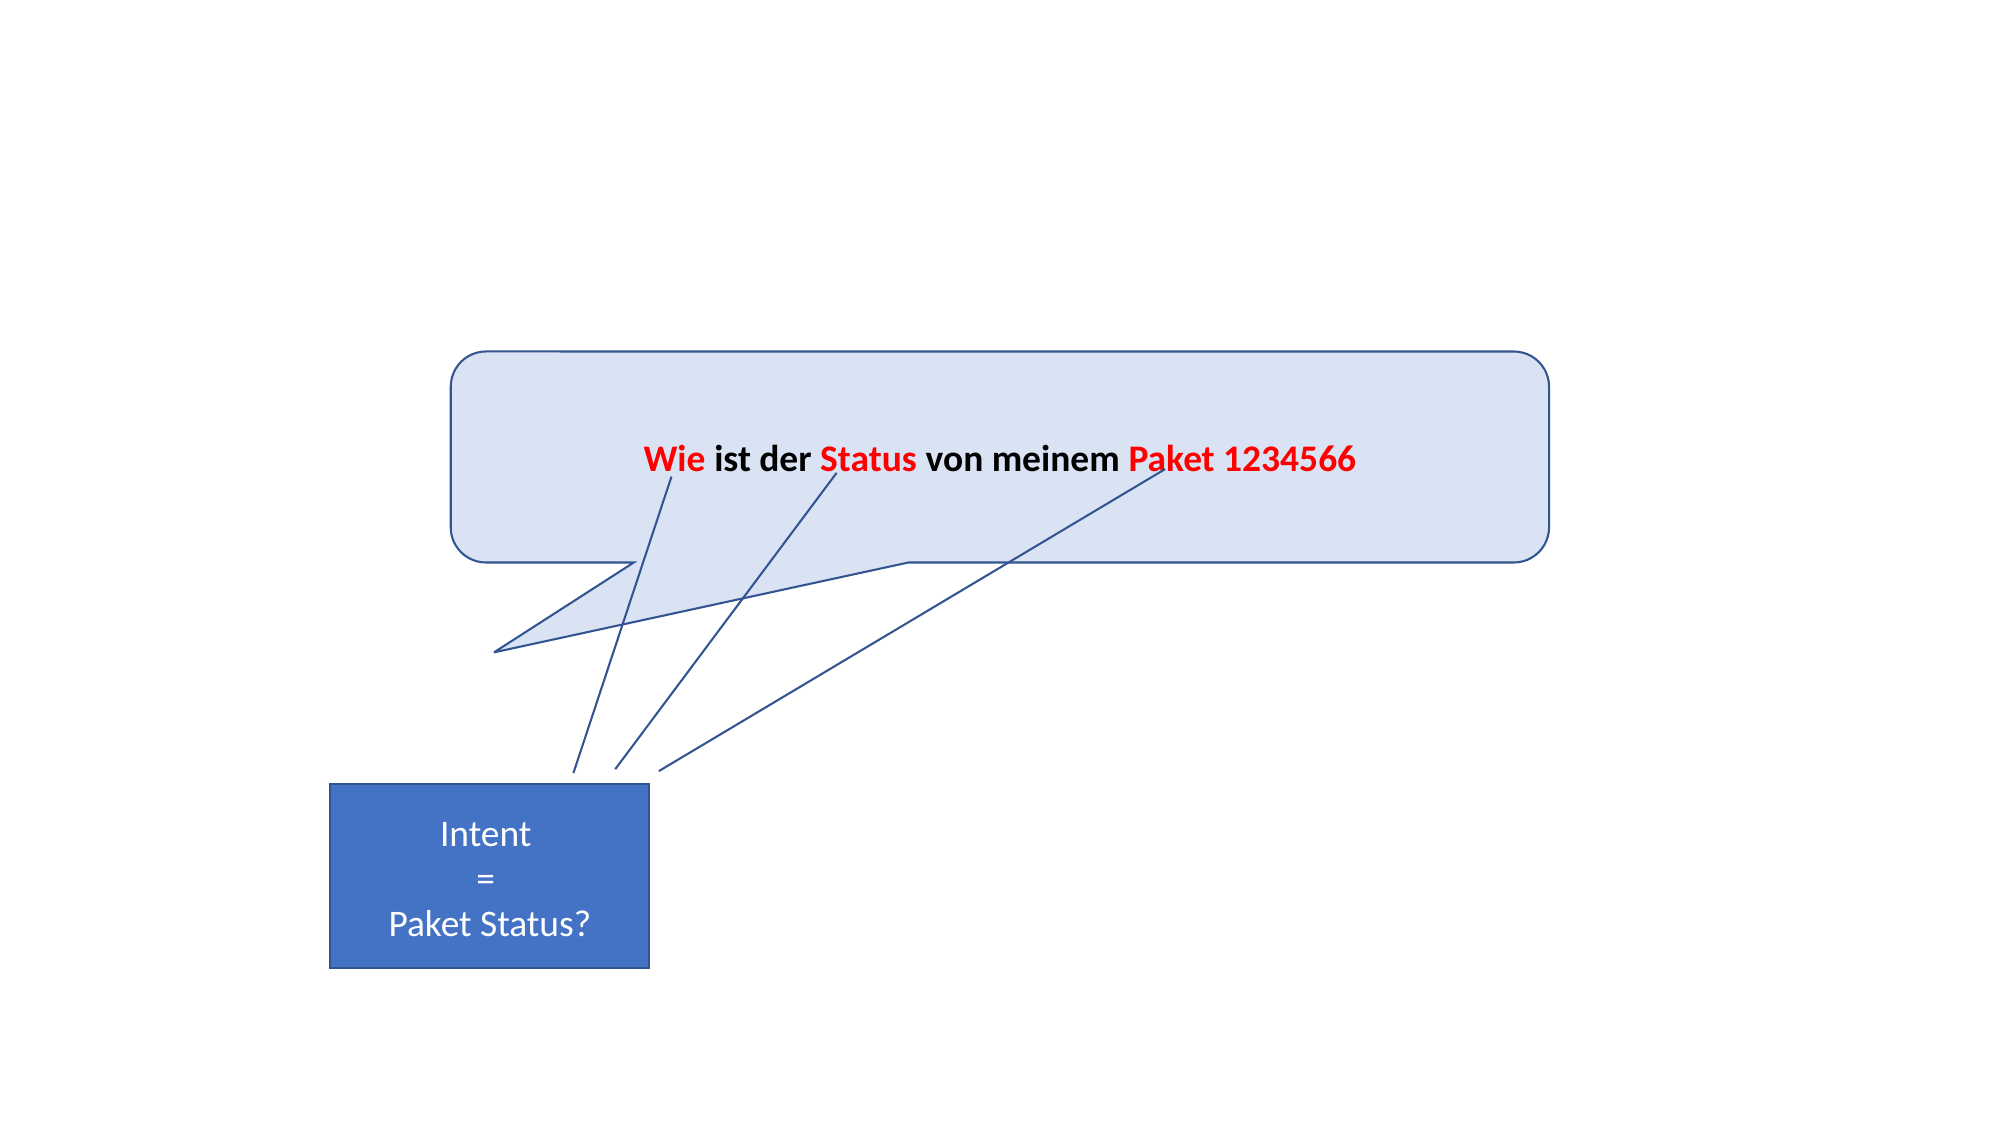

Wie ist der Status von meinem Paket 1234566
Intent
=
Paket Status?
Entity
Intent
=
Paket Status